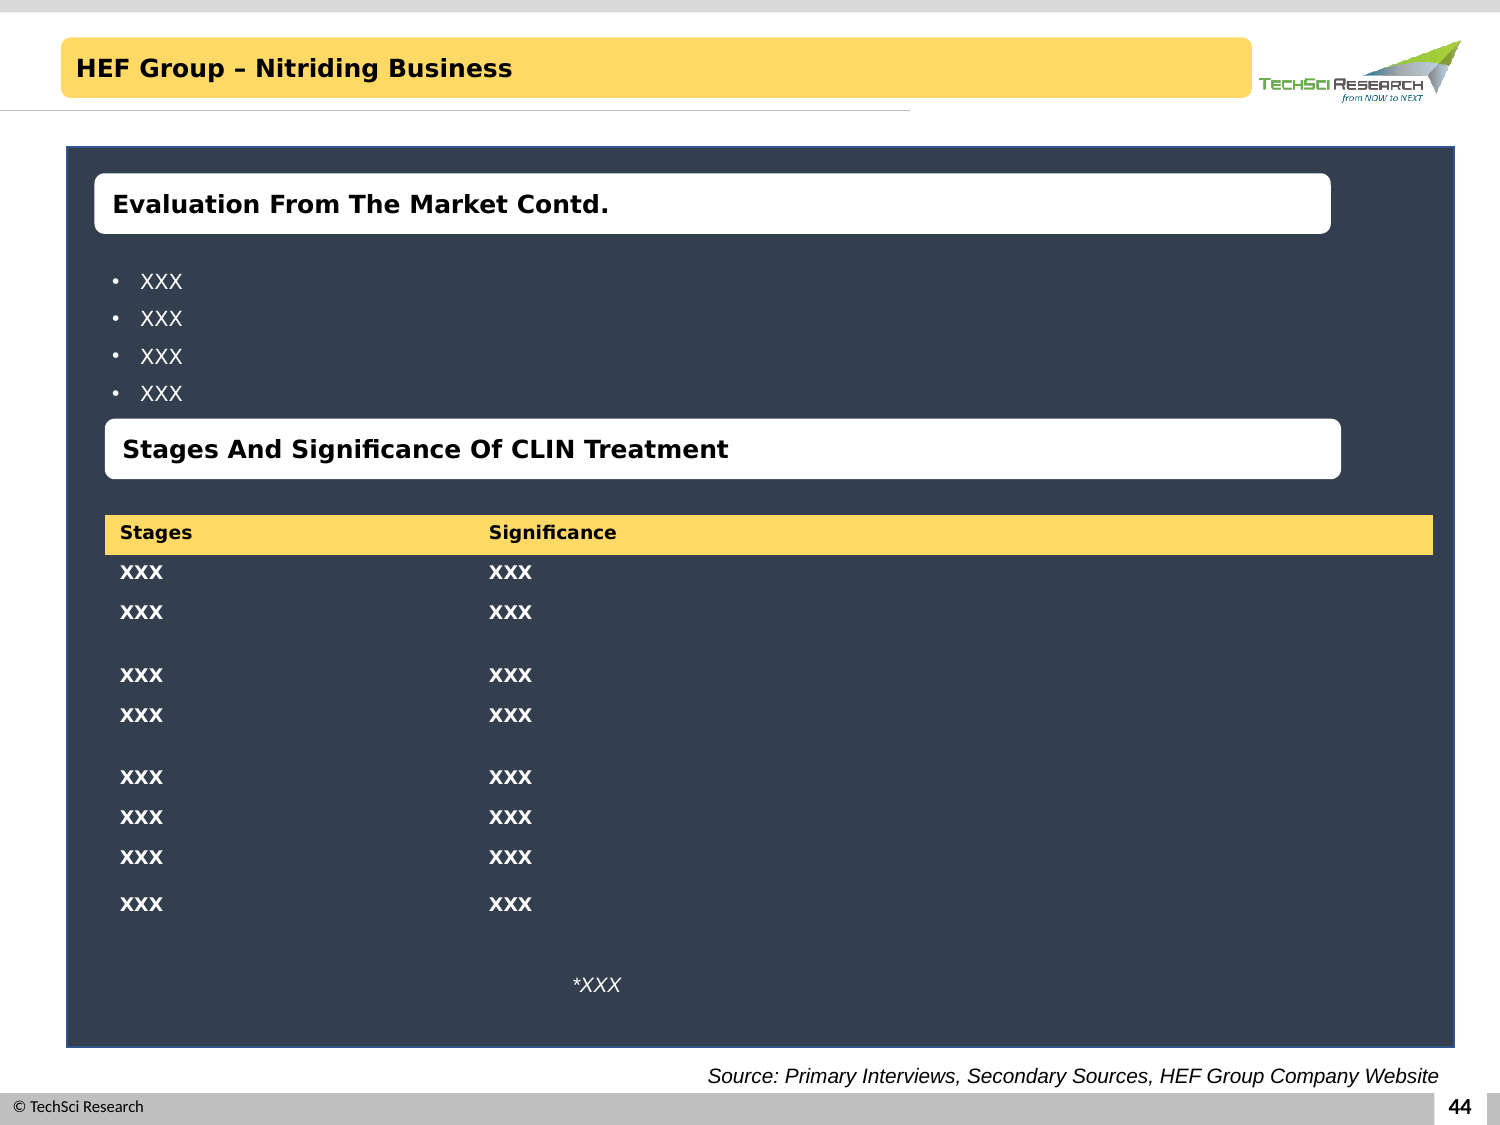

HEF Group – Nitriding Business

Evaluation From The Market Contd.
XXX
XXX
XXX
XXX
Stages And Significance Of CLIN Treatment
| Stages | Significance |
| --- | --- |
| XXX | XXX |
| XXX | XXX |
| XXX | XXX |
| XXX | XXX |
| XXX | XXX |
| XXX | XXX |
| XXX | XXX |
| XXX | XXX |
*XXX
Source: Primary Interviews, Secondary Sources, HEF Group Company Website